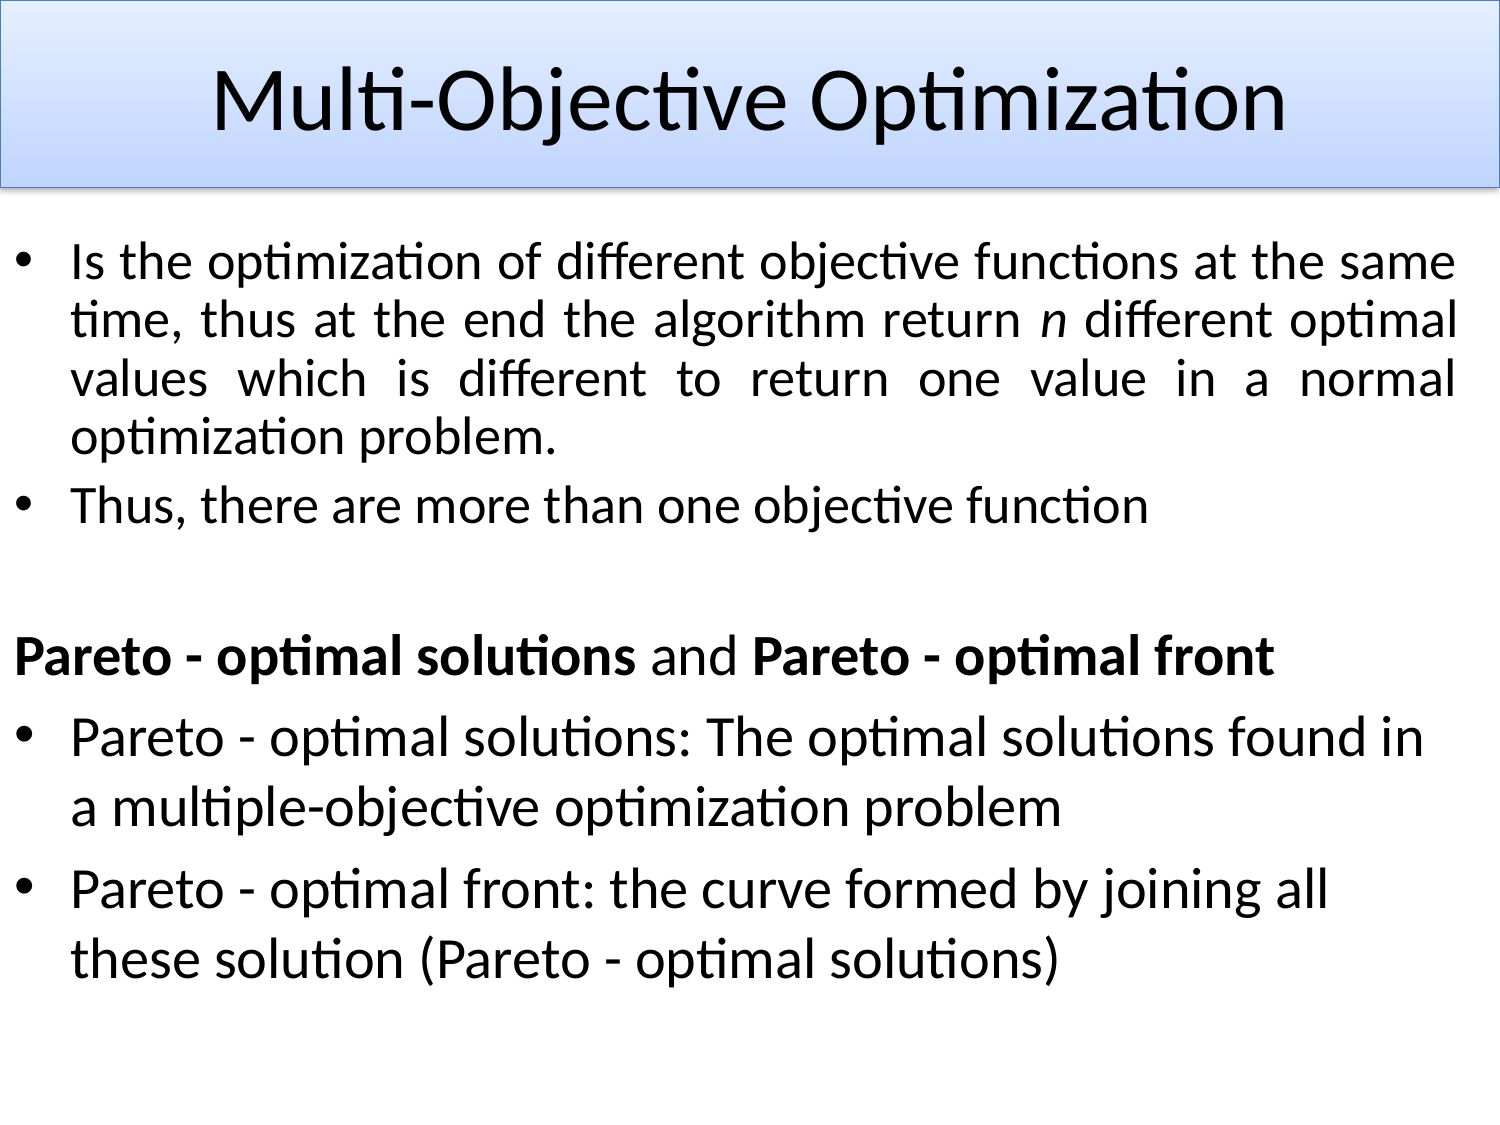

# Multi-Objective Optimization
Is the optimization of different objective functions at the same time, thus at the end the algorithm return n different optimal values which is different to return one value in a normal optimization problem.
Thus, there are more than one objective function

Pareto - optimal solutions and Pareto - optimal front
Pareto - optimal solutions: The optimal solutions found in a multiple-objective optimization problem
Pareto - optimal front: the curve formed by joining all these solution (Pareto - optimal solutions)